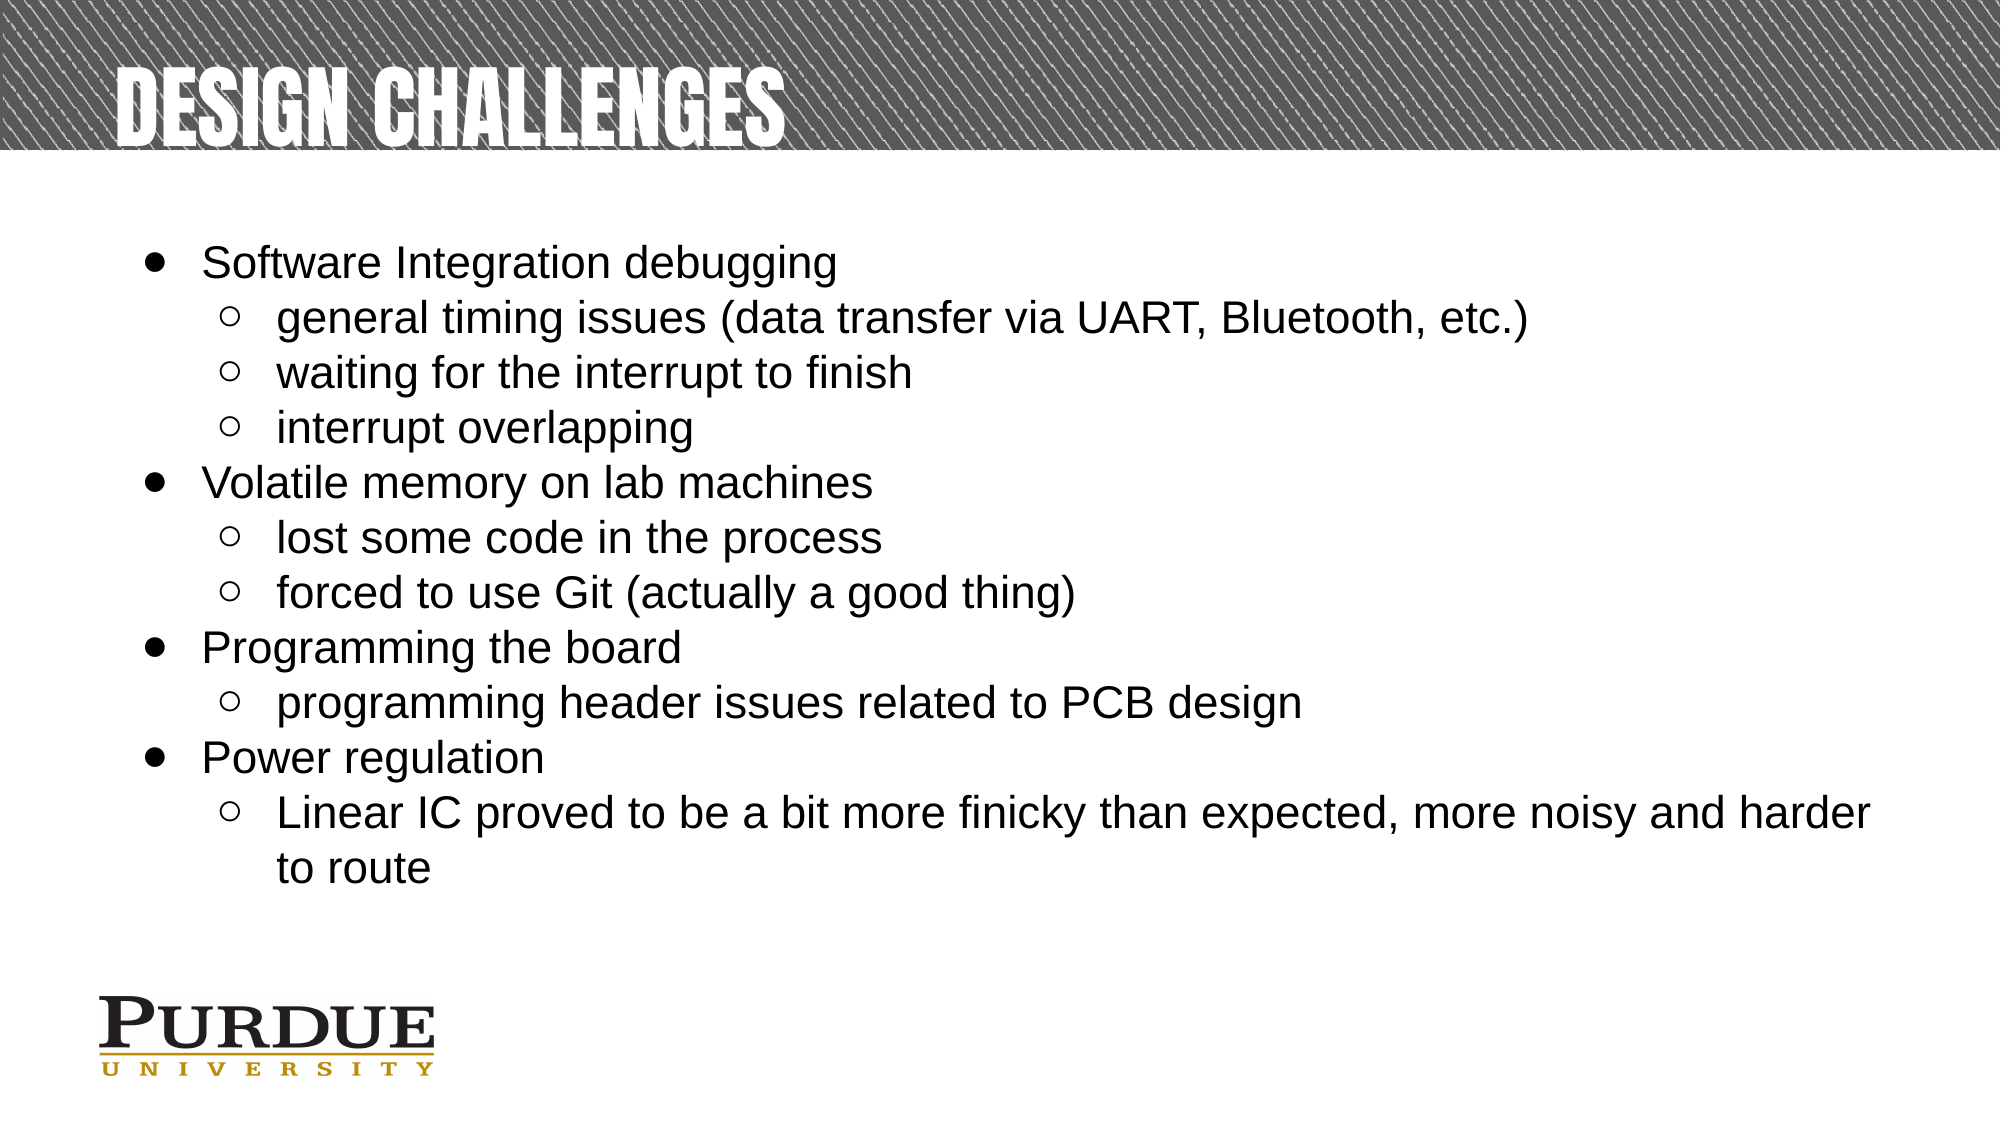

# DESIGN CHALLENGES

Software Integration debugging
general timing issues (data transfer via UART, Bluetooth, etc.)
waiting for the interrupt to finish
interrupt overlapping
Volatile memory on lab machines
lost some code in the process
forced to use Git (actually a good thing)
Programming the board
programming header issues related to PCB design
Power regulation
Linear IC proved to be a bit more finicky than expected, more noisy and harder to route